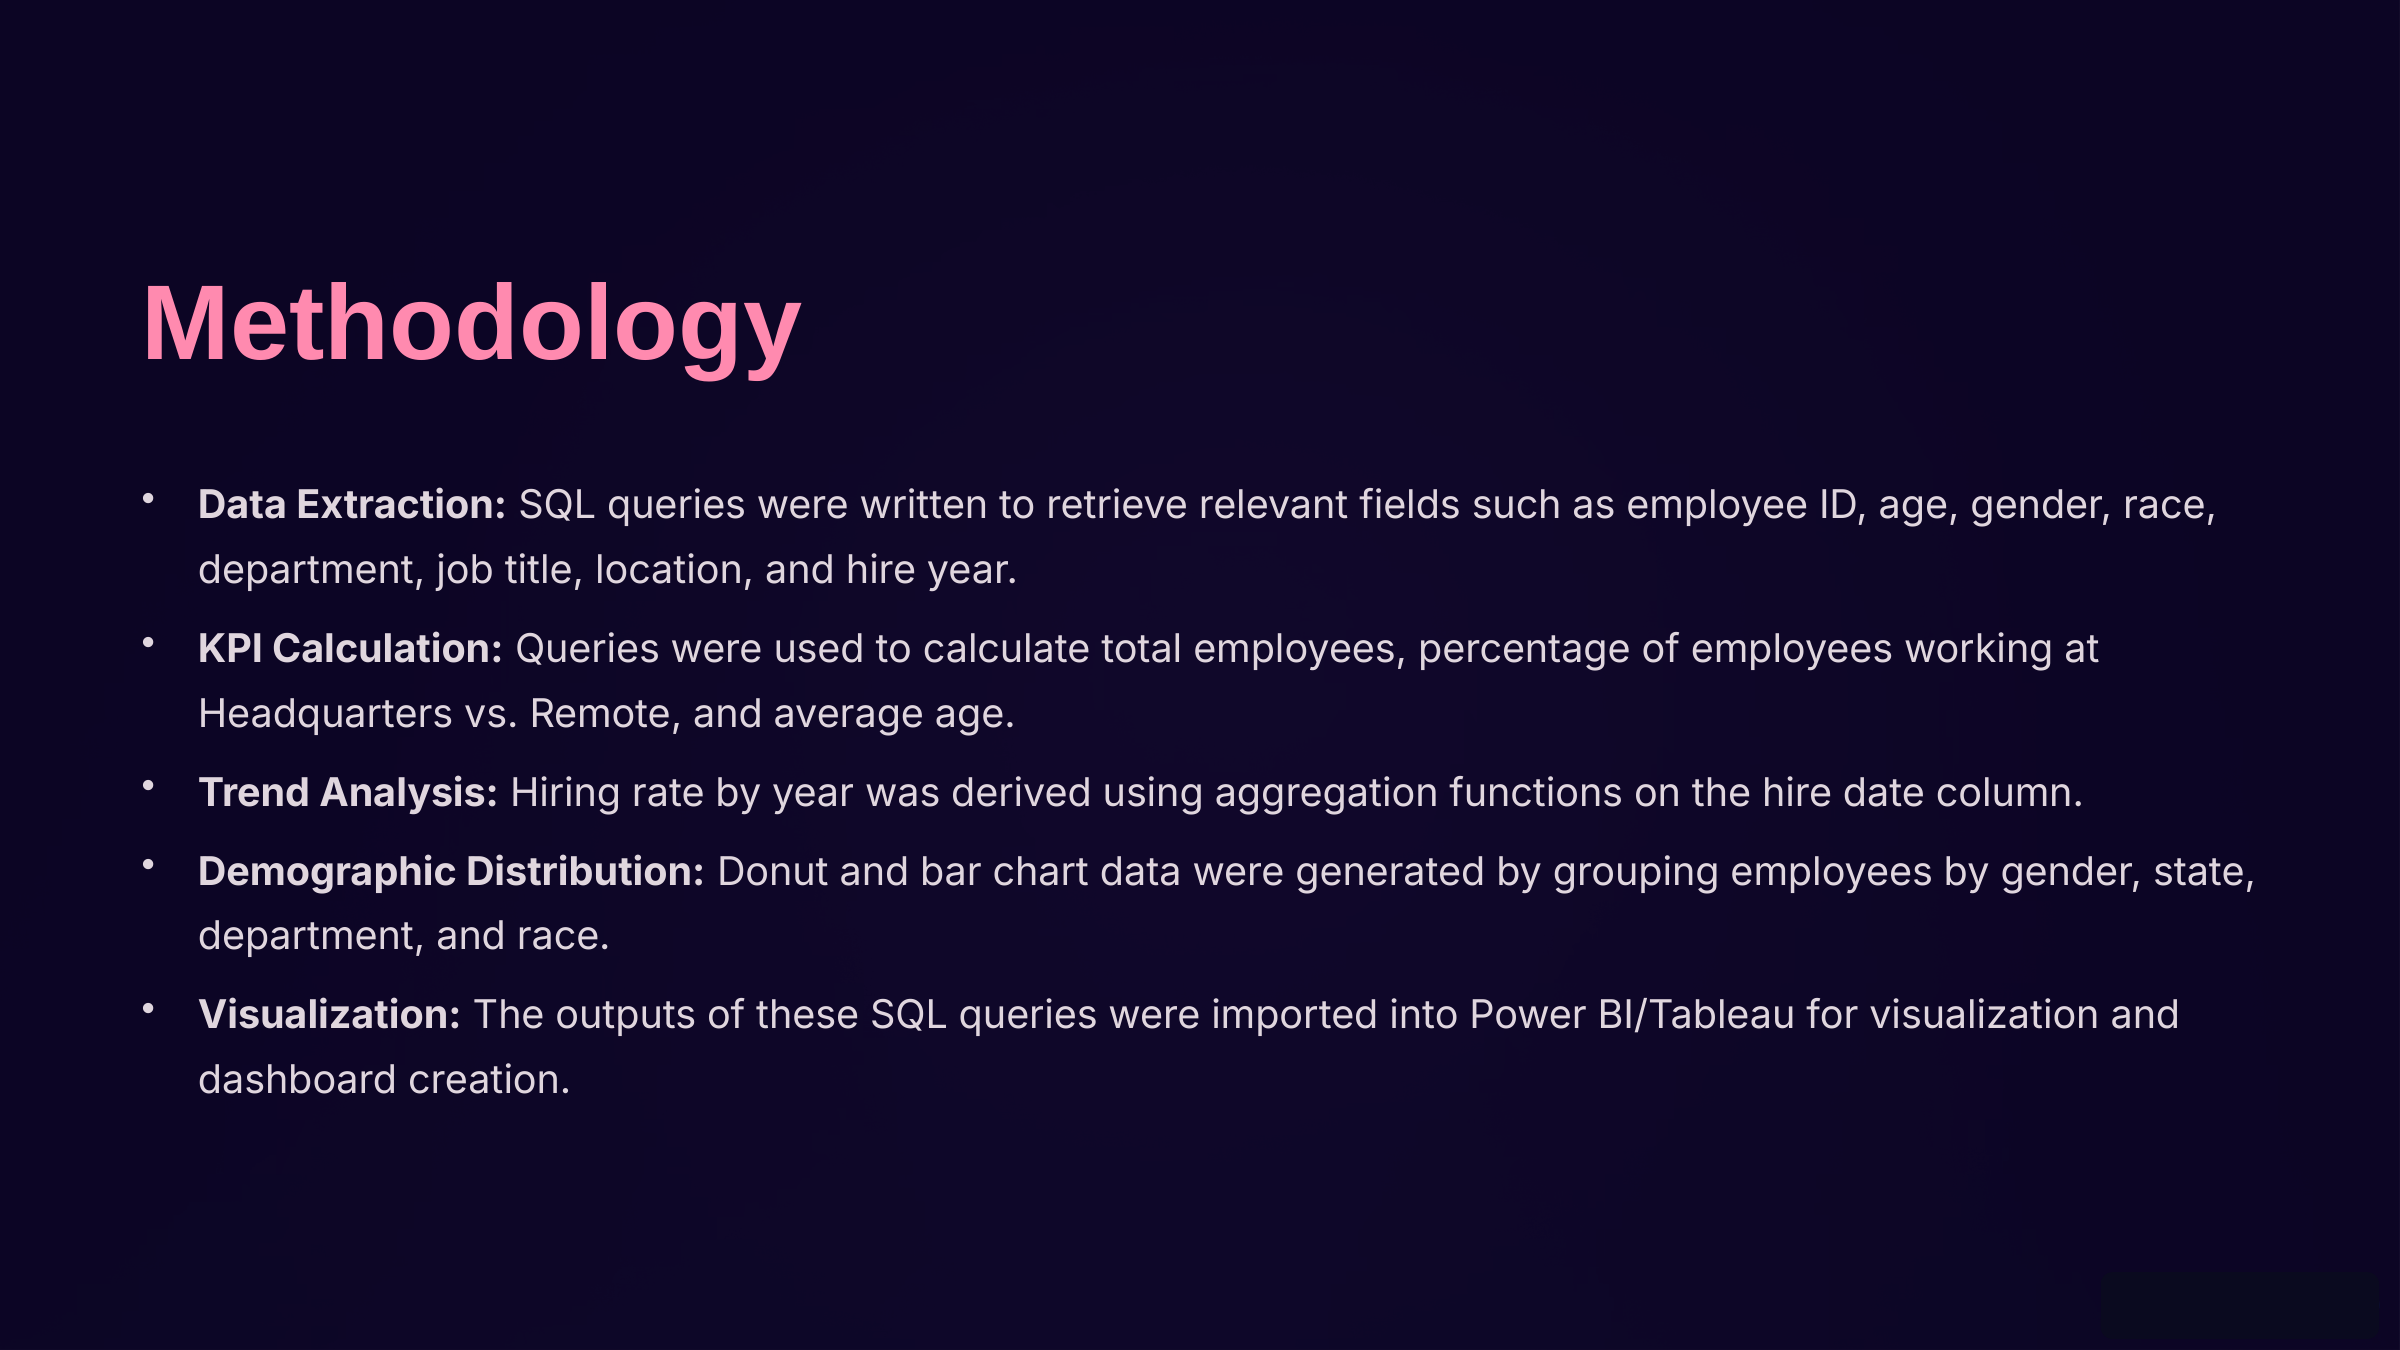

Methodology
Data Extraction: SQL queries were written to retrieve relevant fields such as employee ID, age, gender, race, department, job title, location, and hire year.
KPI Calculation: Queries were used to calculate total employees, percentage of employees working at Headquarters vs. Remote, and average age.
Trend Analysis: Hiring rate by year was derived using aggregation functions on the hire date column.
Demographic Distribution: Donut and bar chart data were generated by grouping employees by gender, state, department, and race.
Visualization: The outputs of these SQL queries were imported into Power BI/Tableau for visualization and dashboard creation.